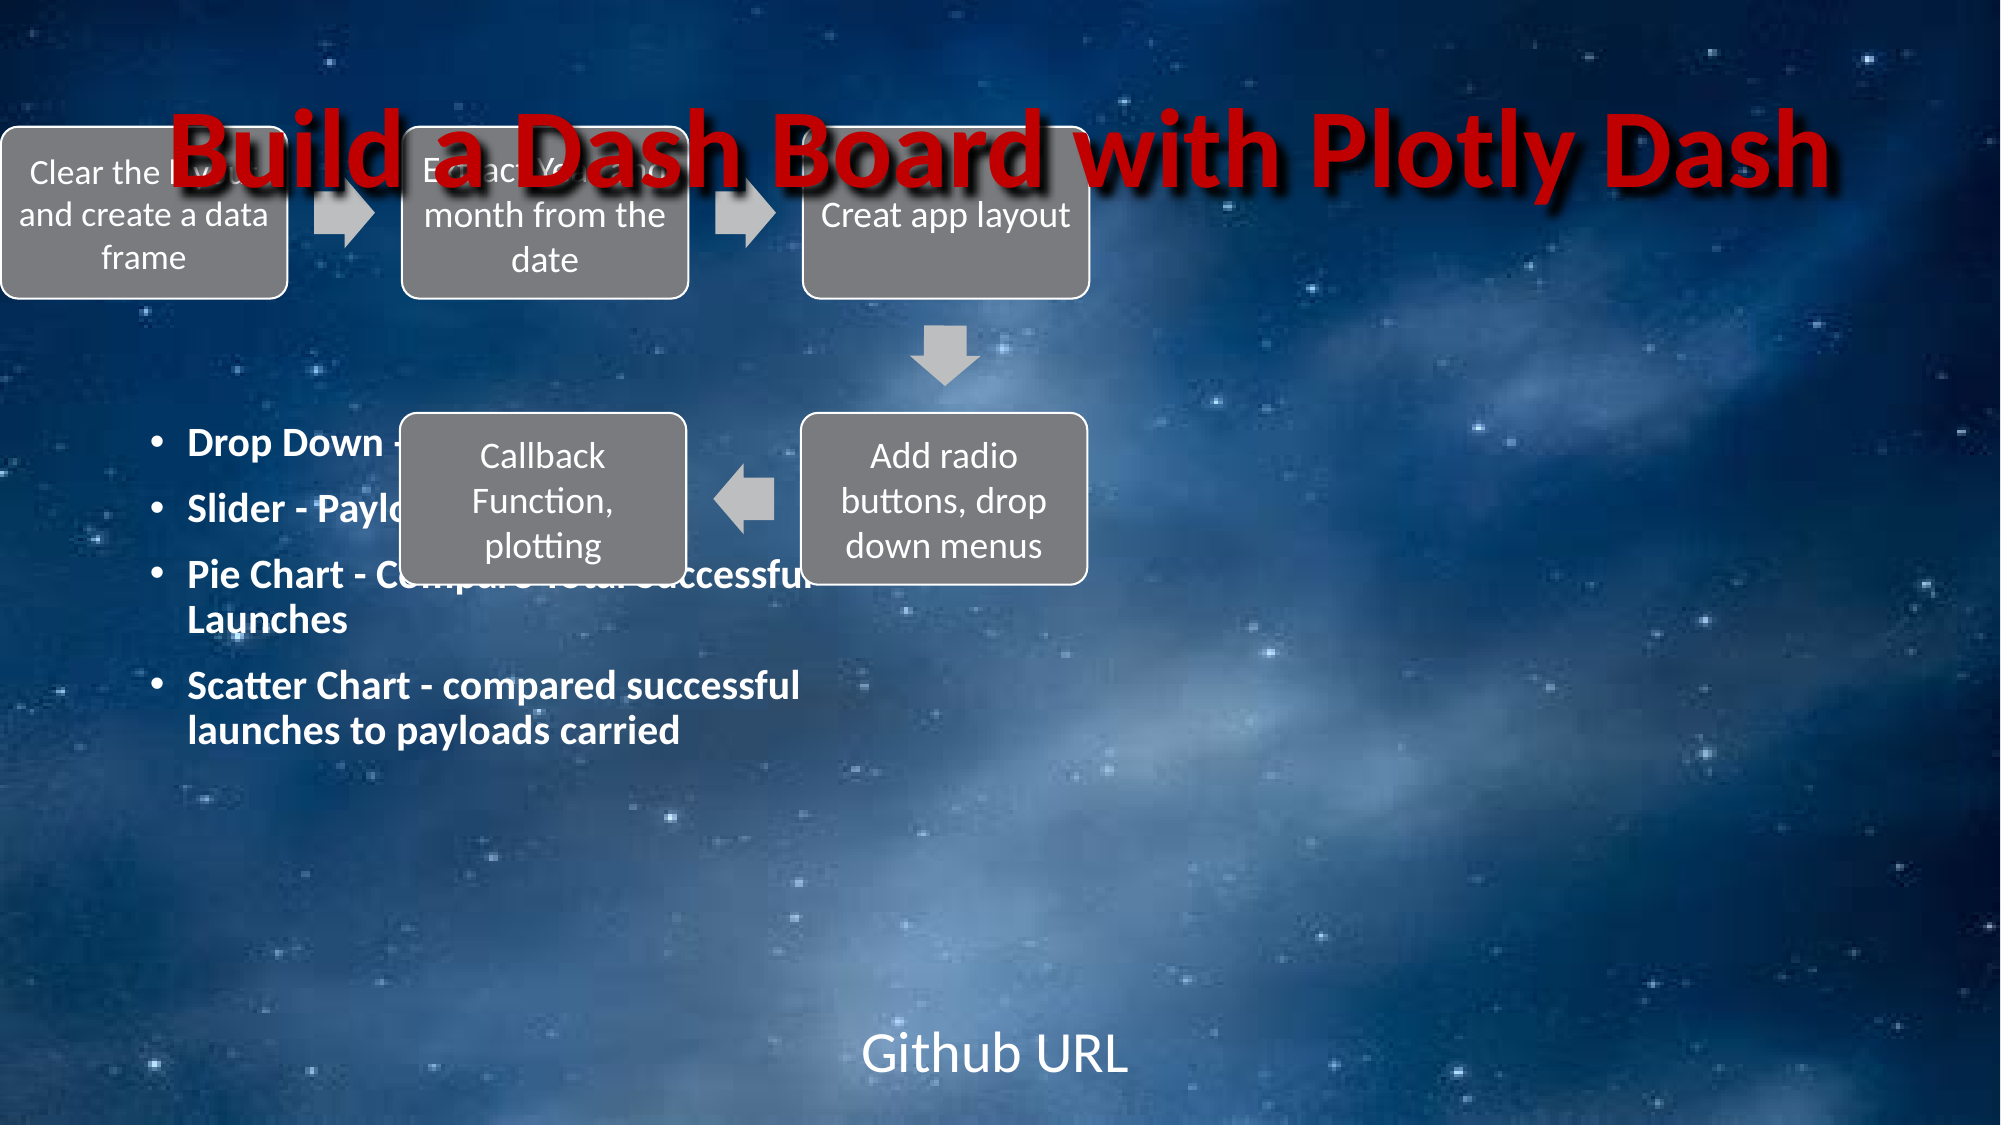

Build a Dash Board with Plotly Dash
Clear the layout and create a data frame

Extract Year and month from the date

Creat app layout

Add radio buttons, drop down menus

Callback Function, plotting
Drop Down - Site Selection
Slider - Payload Ranges
Pie Chart - Compare Total Successful Launches
Scatter Chart - compared successful launches to payloads carried
Github URL